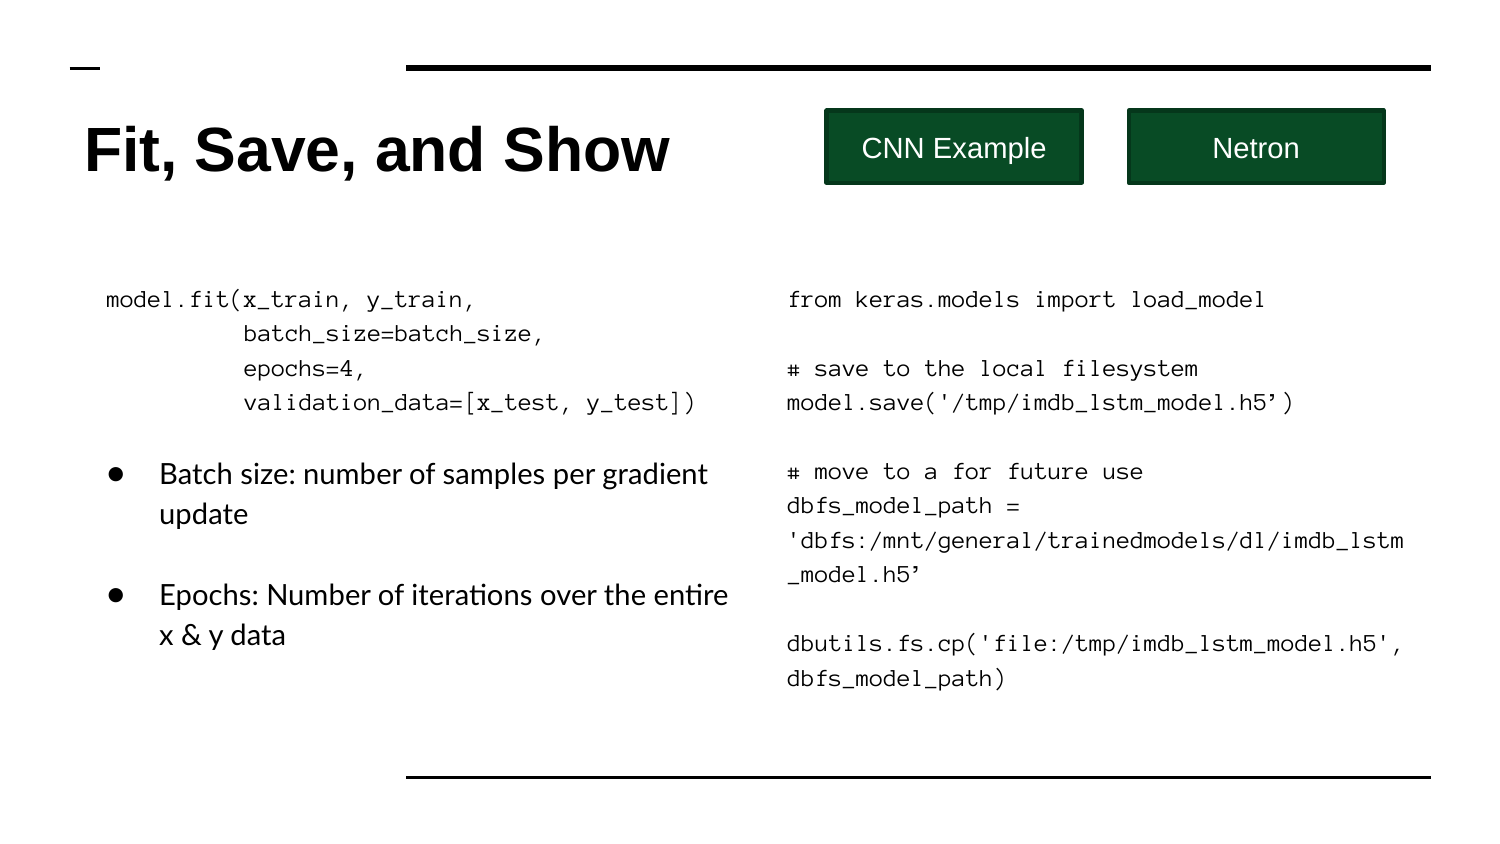

# Fit, Save, and Show
Netron
CNN Example
model.fit(x_train, y_train,
          batch_size=batch_size,
          epochs=4,
          validation_data=[x_test, y_test])

Batch size: number of samples per gradient update

Epochs: Number of iterations over the entire x & y data
from keras.models import load_model

# save to the local filesystem
model.save('/tmp/imdb_lstm_model.h5’)

# move to a for future use
dbfs_model_path = 'dbfs:/mnt/general/trainedmodels/dl/imdb_lstm_model.h5’

dbutils.fs.cp('file:/tmp/imdb_lstm_model.h5', dbfs_model_path)